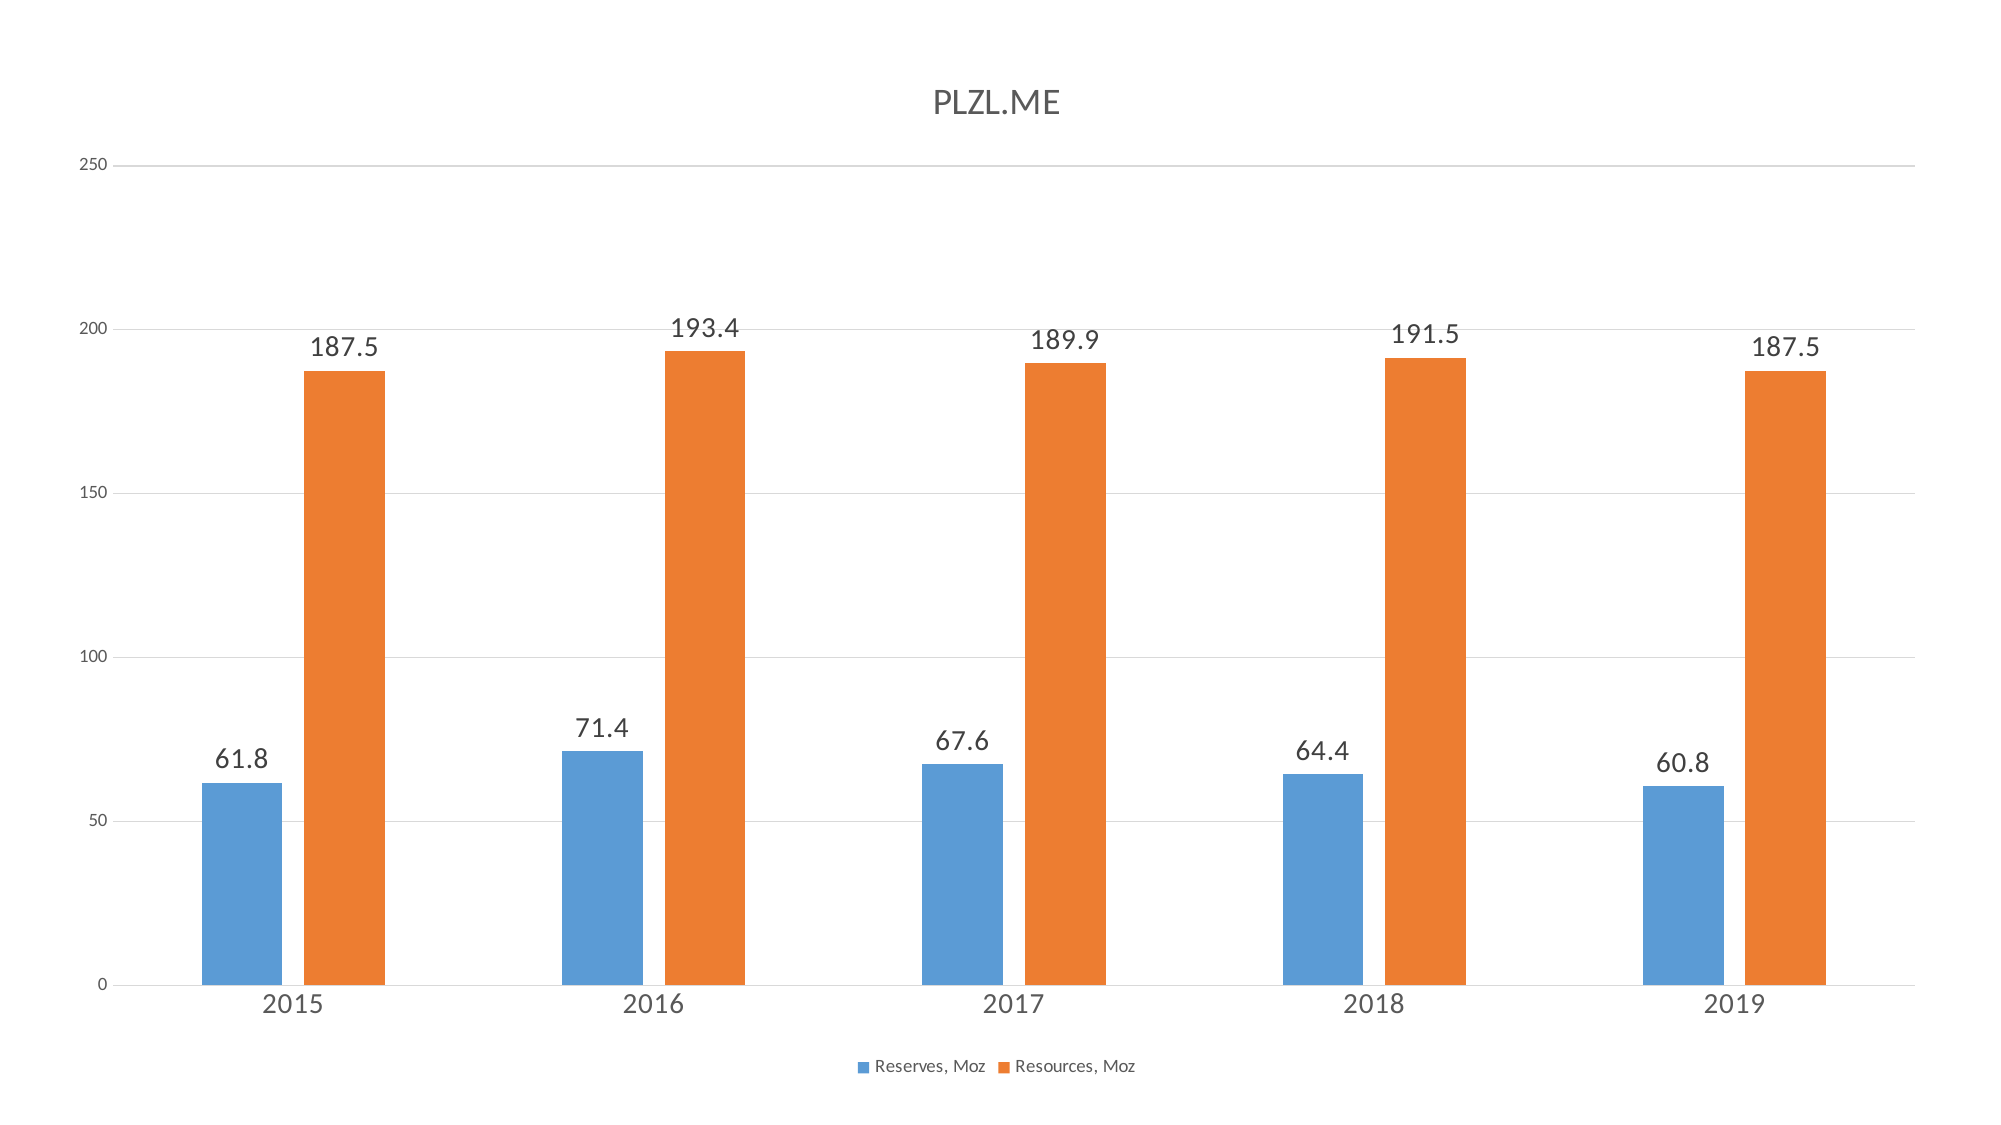

### Chart: PLZL.ME

| Category | Reserves, Moz | Resources, Moz |
|---|---|---|
| 2015 | 61.8 | 187.5 |
| 2016 | 71.4 | 193.4 |
| 2017 | 67.6 | 189.9 |
| 2018 | 64.4 | 191.5 |
| 2019 | 60.8 | 187.5 |